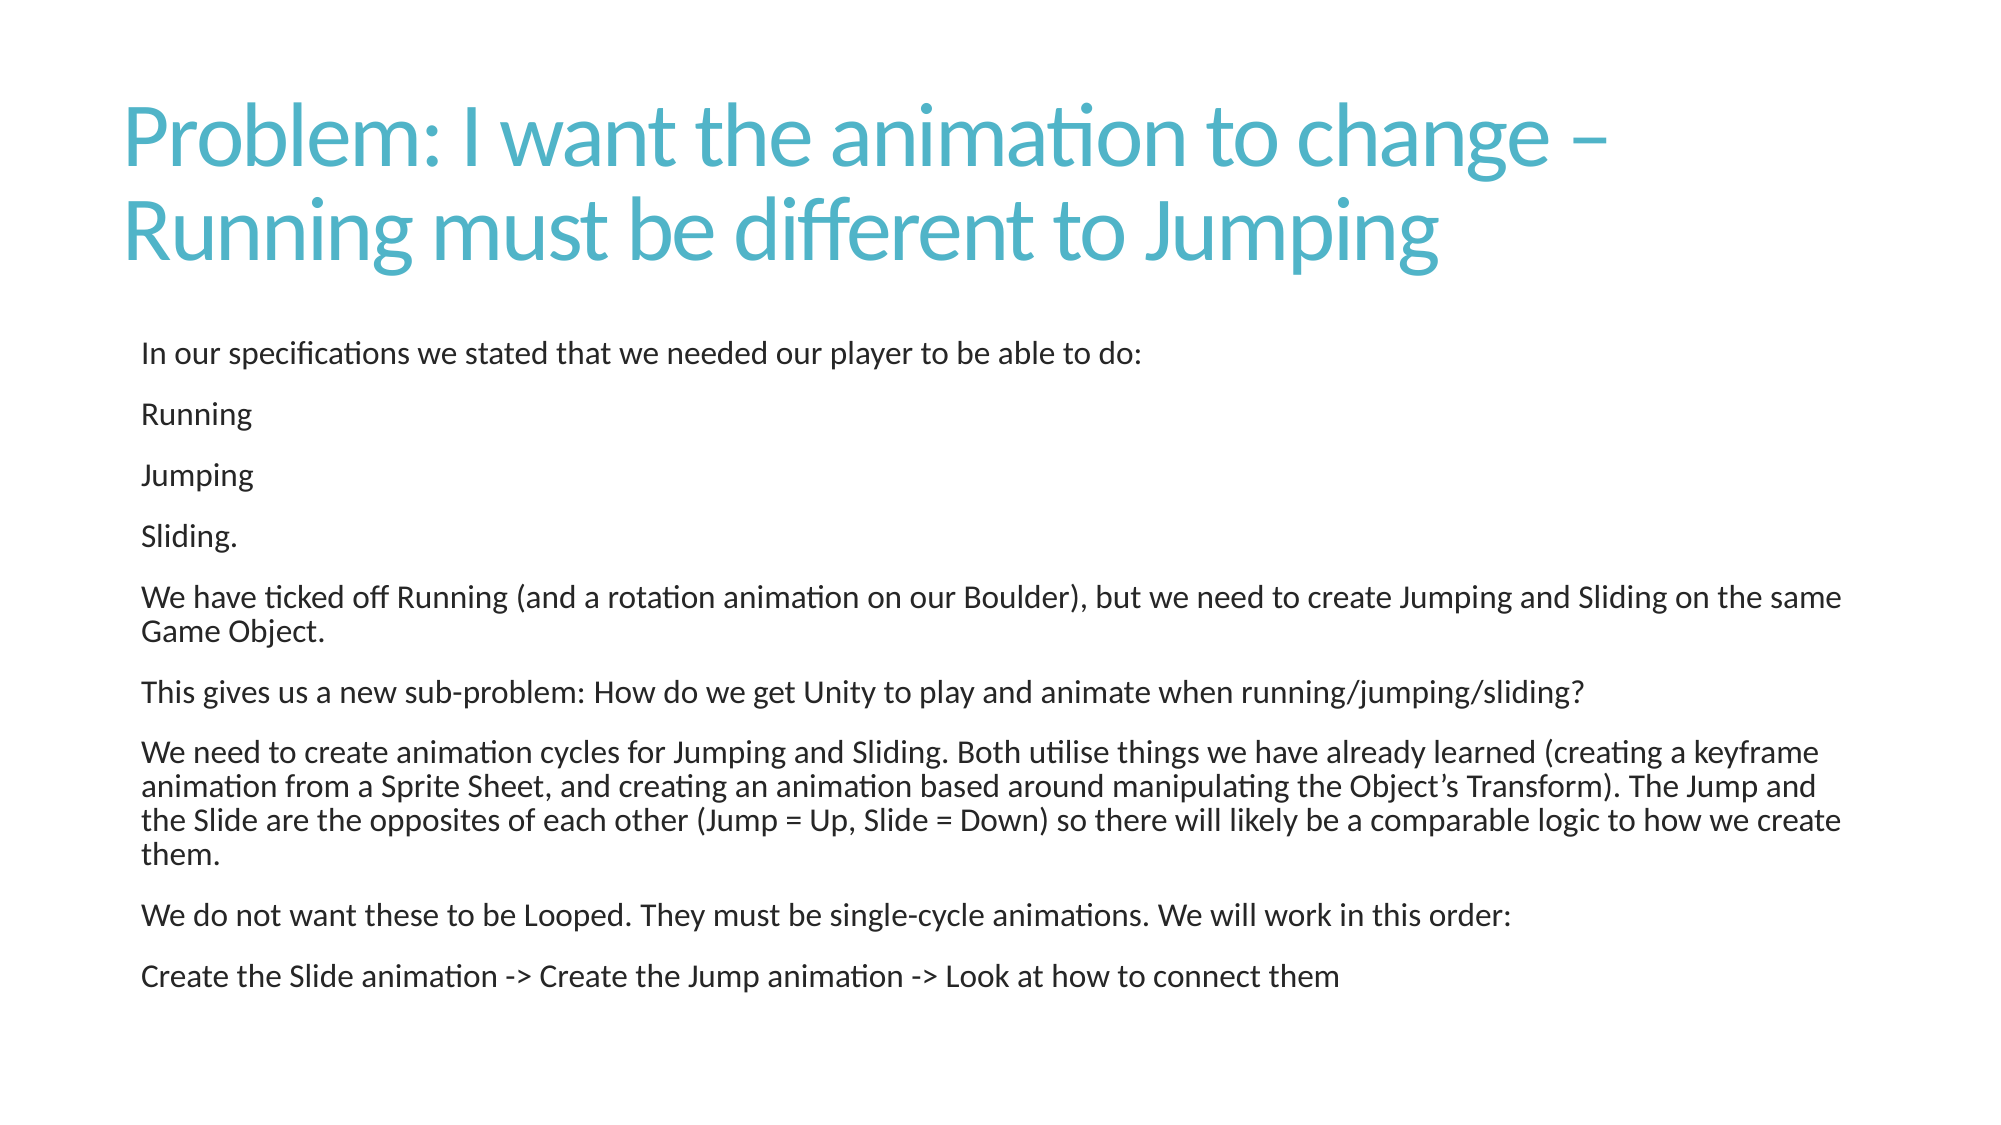

# Problem: I want the animation to change – Running must be different to Jumping
In our specifications we stated that we needed our player to be able to do:
Running
Jumping
Sliding.
We have ticked off Running (and a rotation animation on our Boulder), but we need to create Jumping and Sliding on the same Game Object.
This gives us a new sub-problem: How do we get Unity to play and animate when running/jumping/sliding?
We need to create animation cycles for Jumping and Sliding. Both utilise things we have already learned (creating a keyframe animation from a Sprite Sheet, and creating an animation based around manipulating the Object’s Transform). The Jump and the Slide are the opposites of each other (Jump = Up, Slide = Down) so there will likely be a comparable logic to how we create them.
We do not want these to be Looped. They must be single-cycle animations. We will work in this order:
Create the Slide animation -> Create the Jump animation -> Look at how to connect them